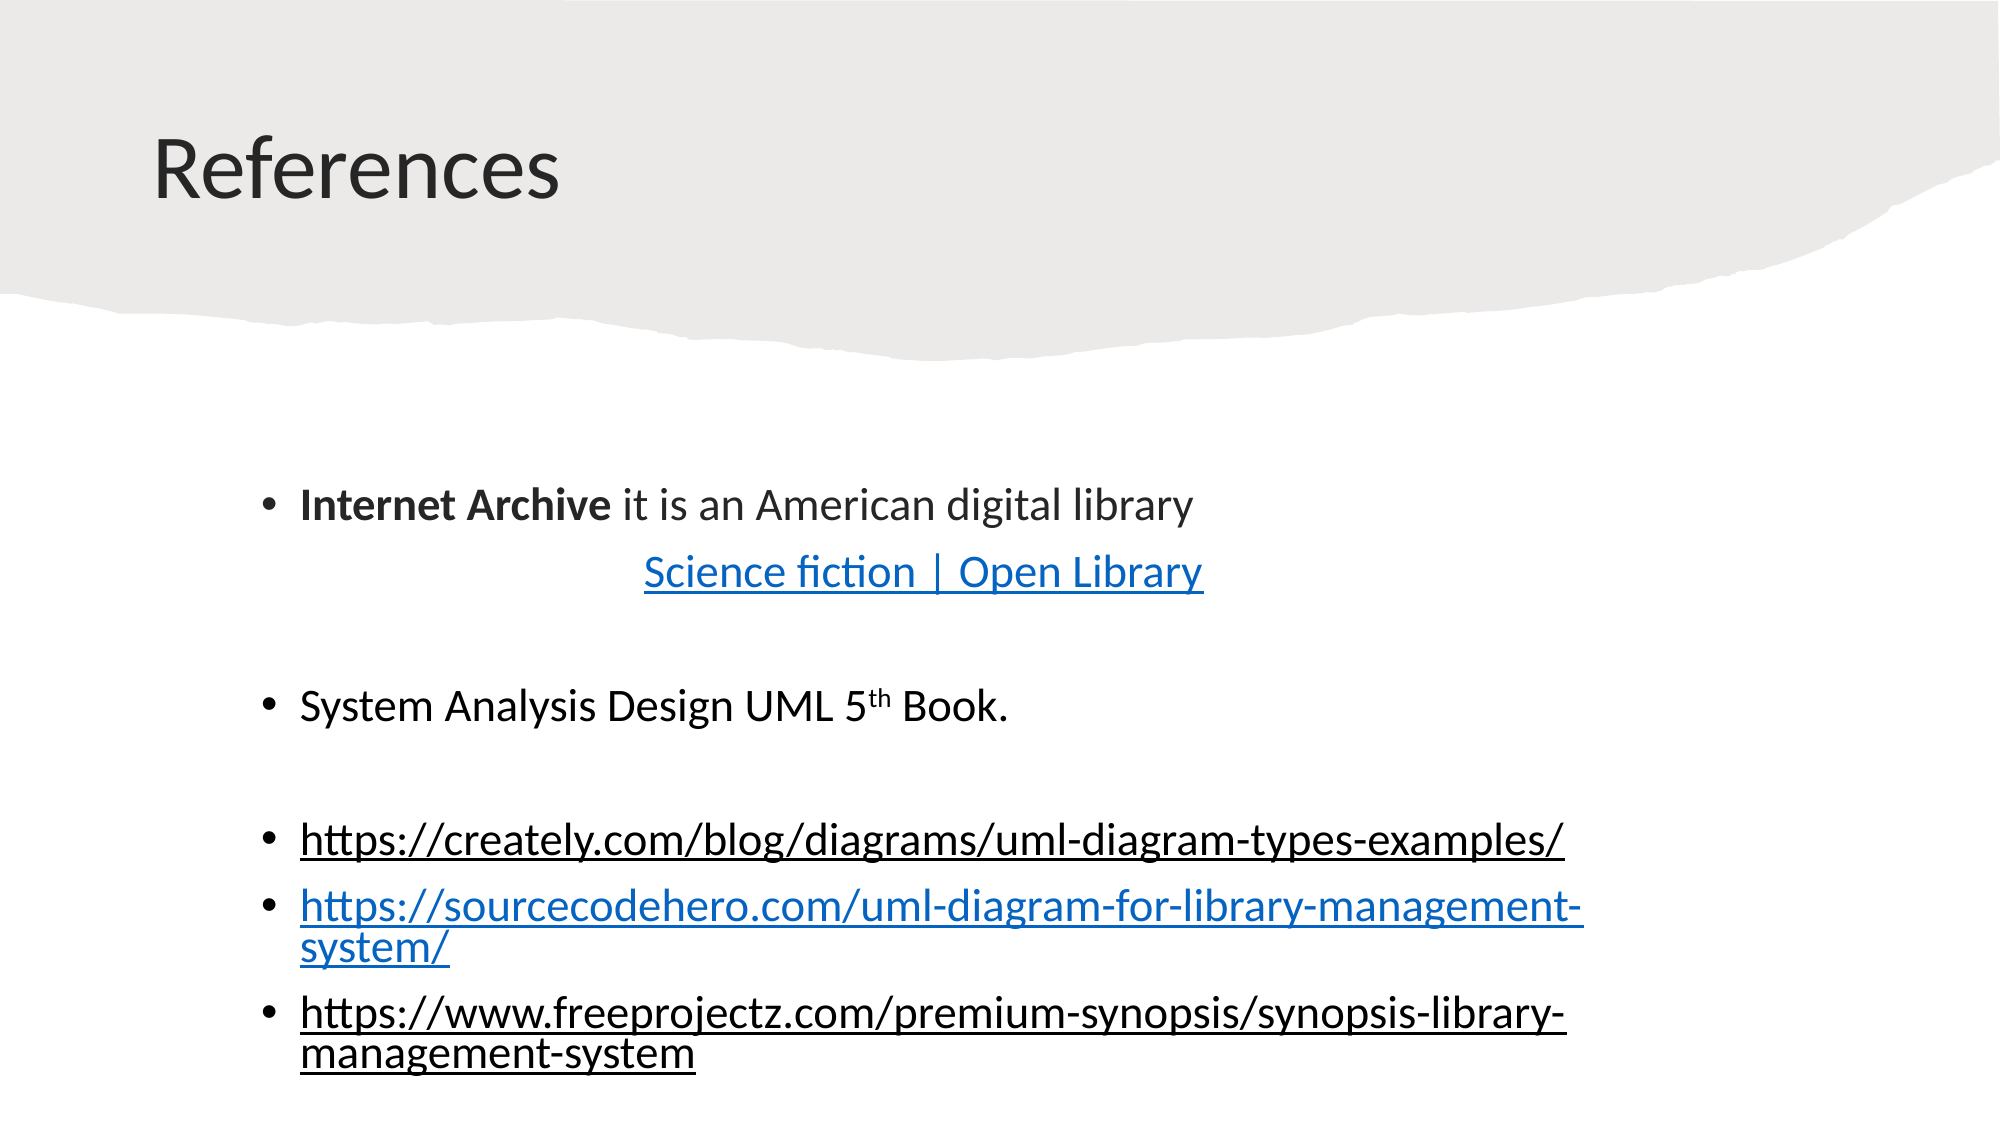

# References
Internet Archive it is an American digital library
Science fiction | Open Library

System Analysis Design UML 5th Book.

https://creately.com/blog/diagrams/uml-diagram-types-examples/
https://sourcecodehero.com/uml-diagram-for-library-management-system/
https://www.freeprojectz.com/premium-synopsis/synopsis-library-management-system